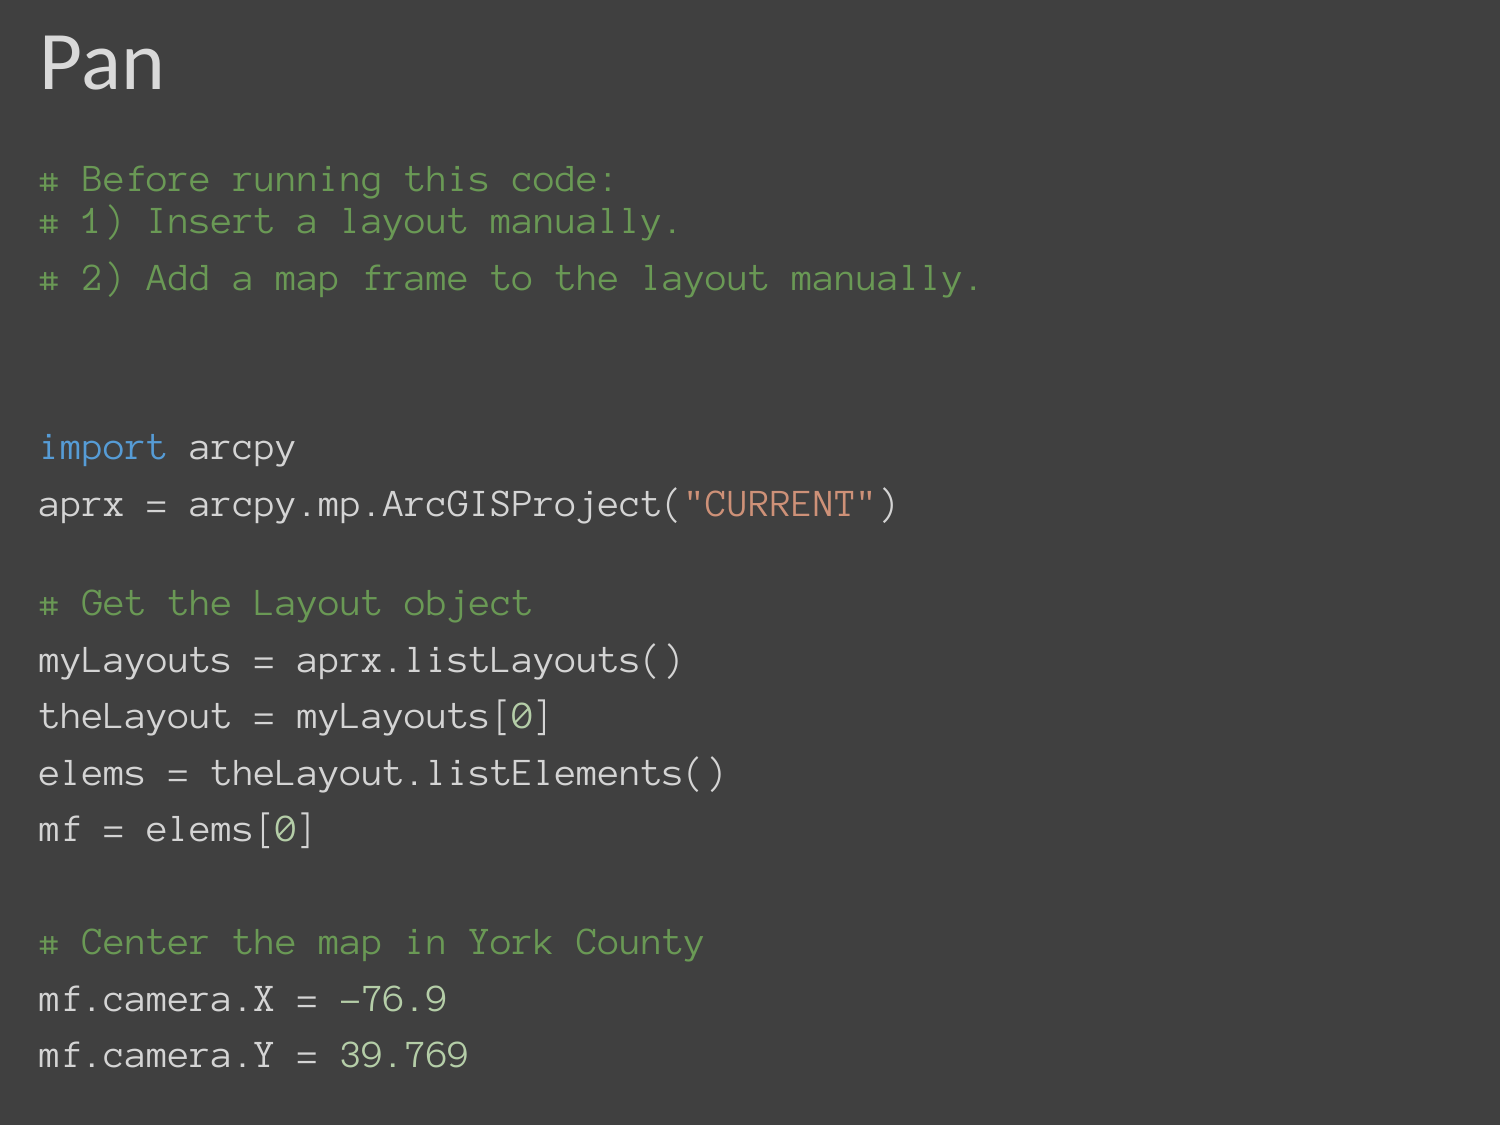

# Pan
# Before running this code: # 1) Insert a layout manually.
# 2) Add a map frame to the layout manually.

import arcpy
aprx = arcpy.mp.ArcGISProject("CURRENT")
# Get the Layout object
myLayouts = aprx.listLayouts()
theLayout = myLayouts[0]
elems = theLayout.listElements()
mf = elems[0]

# Center the map in York County
mf.camera.X = -76.9
mf.camera.Y = 39.769